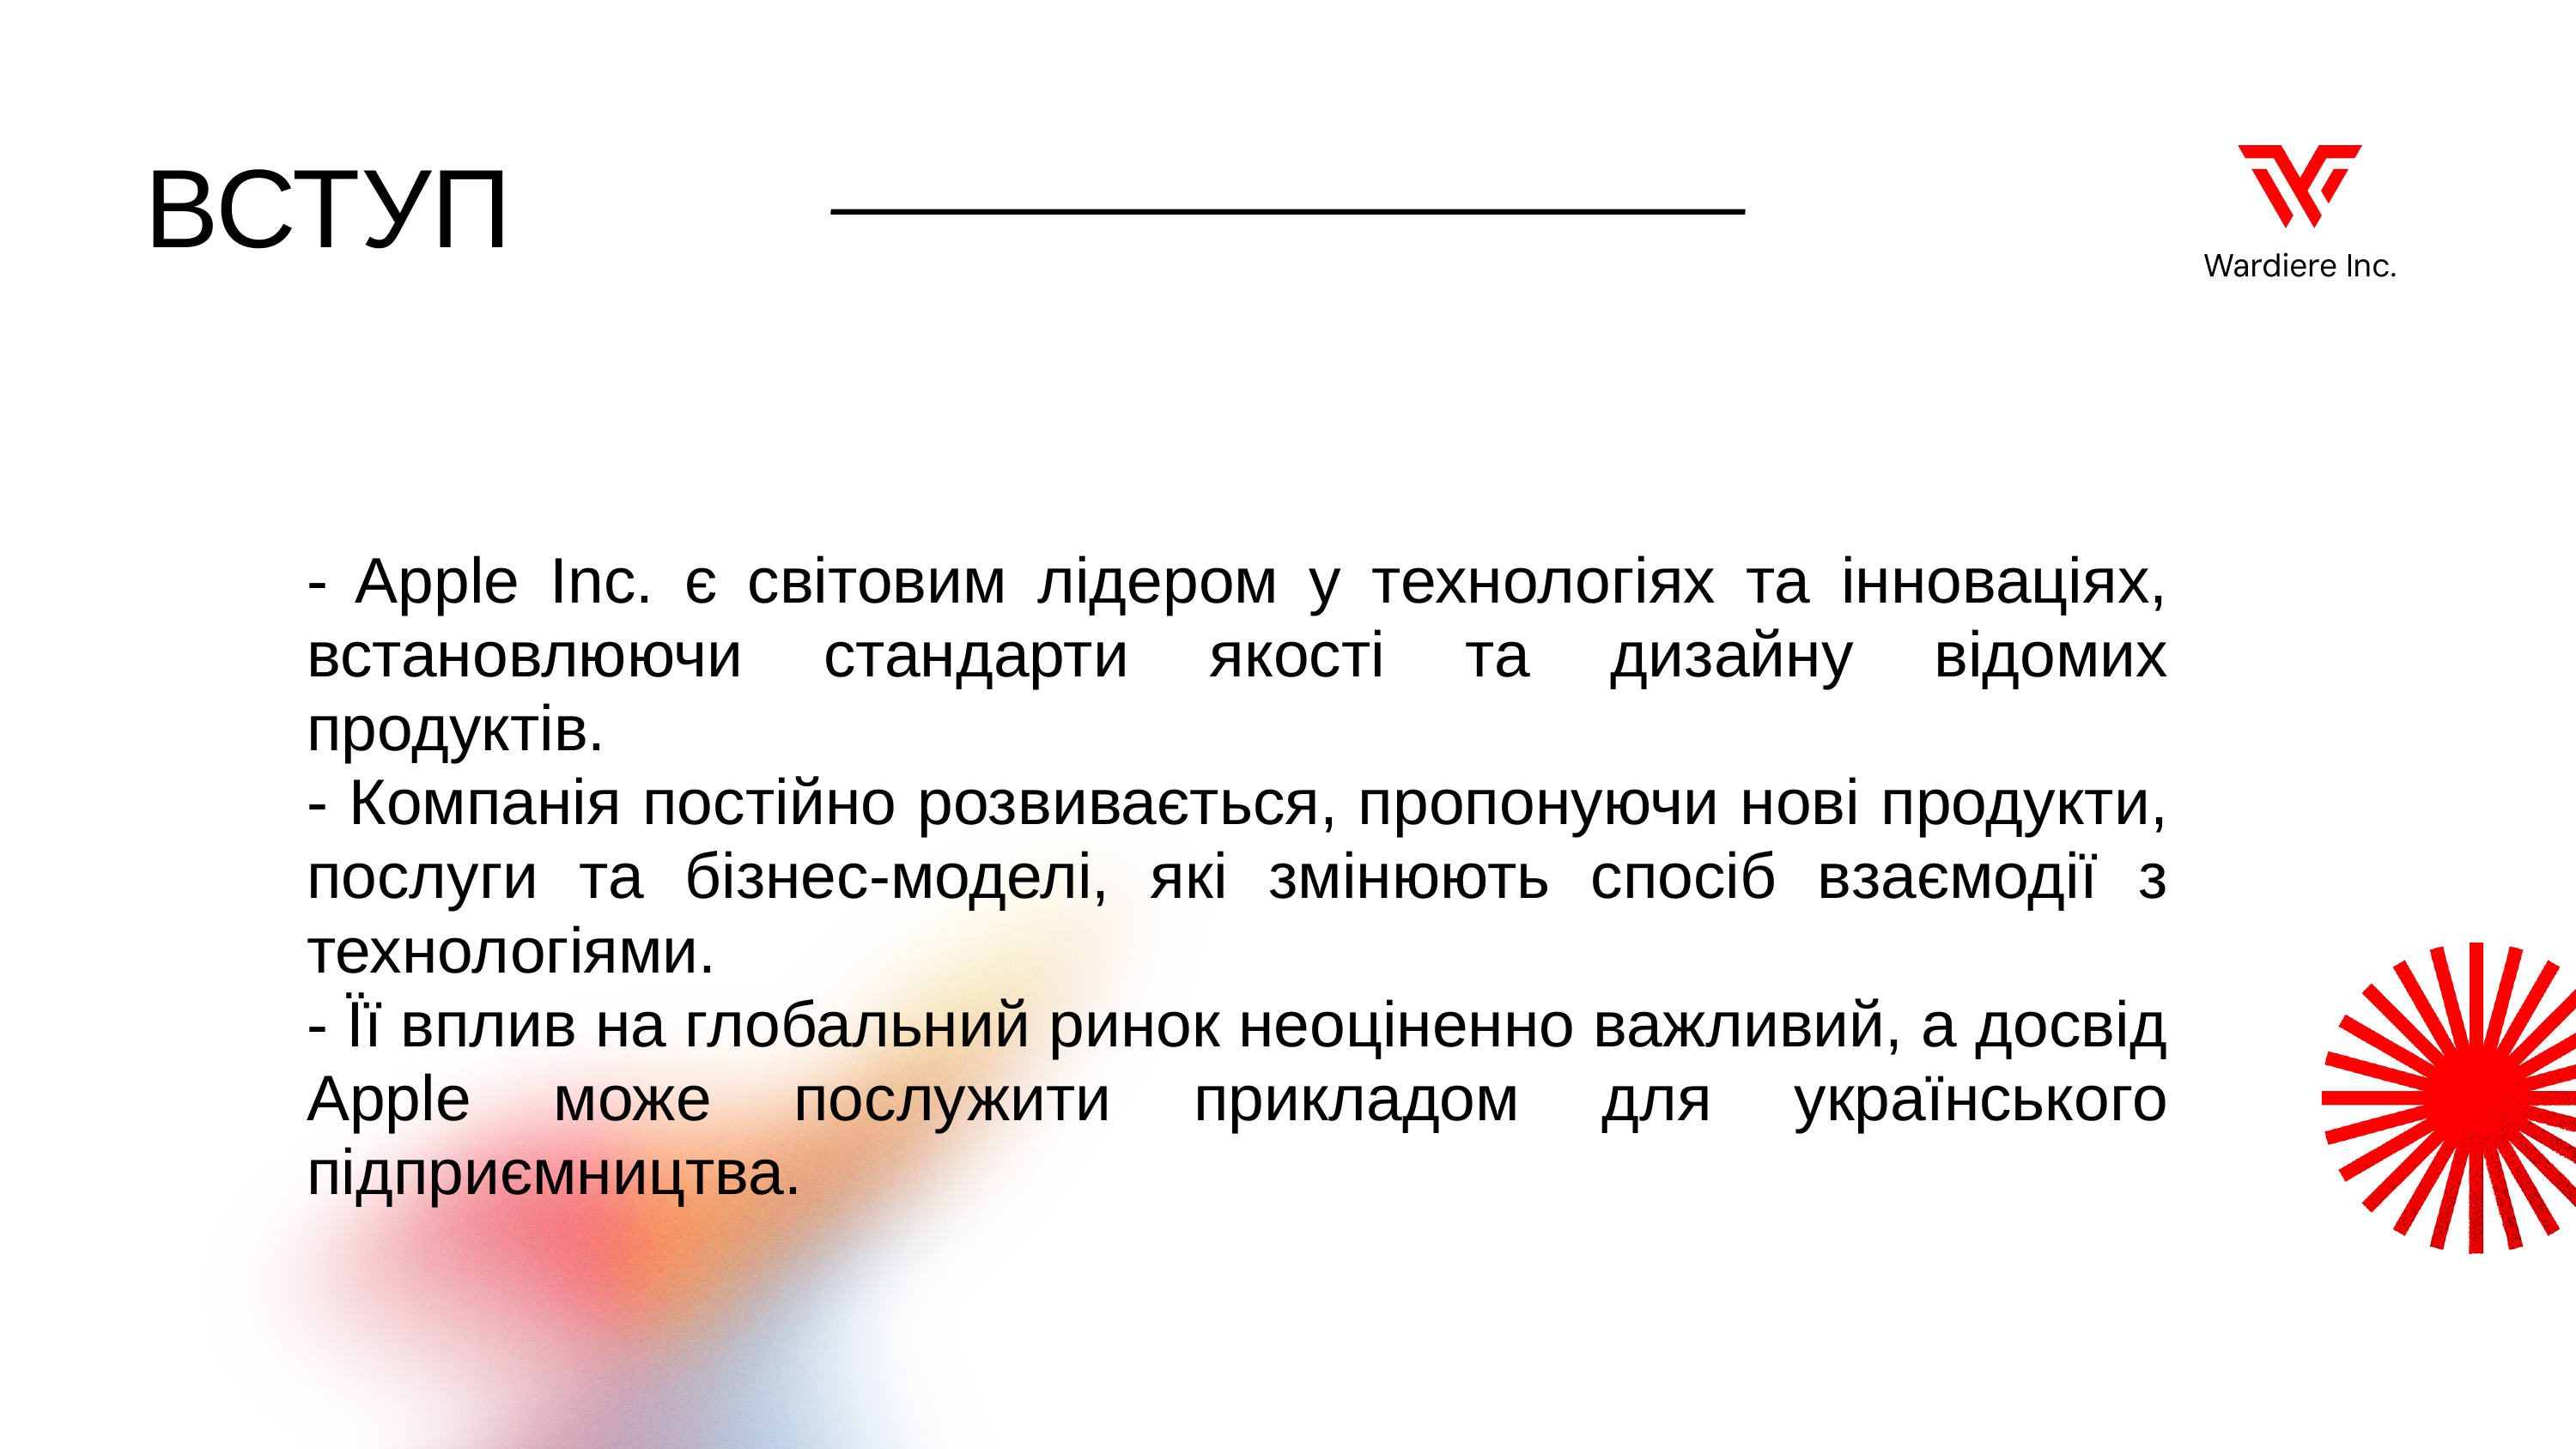

ВСТУП

Wardiere Inc.
- Apple Inc. є світовим лідером у технологіях та інноваціях, встановлюючи стандарти якості та дизайну відомих продуктів.
- Компанія постійно розвивається, пропонуючи нові продукти, послуги та бізнес-моделі, які змінюють спосіб взаємодії з технологіями.
- Її вплив на глобальний ринок неоціненно важливий, а досвід Apple може послужити прикладом для українського підприємництва.